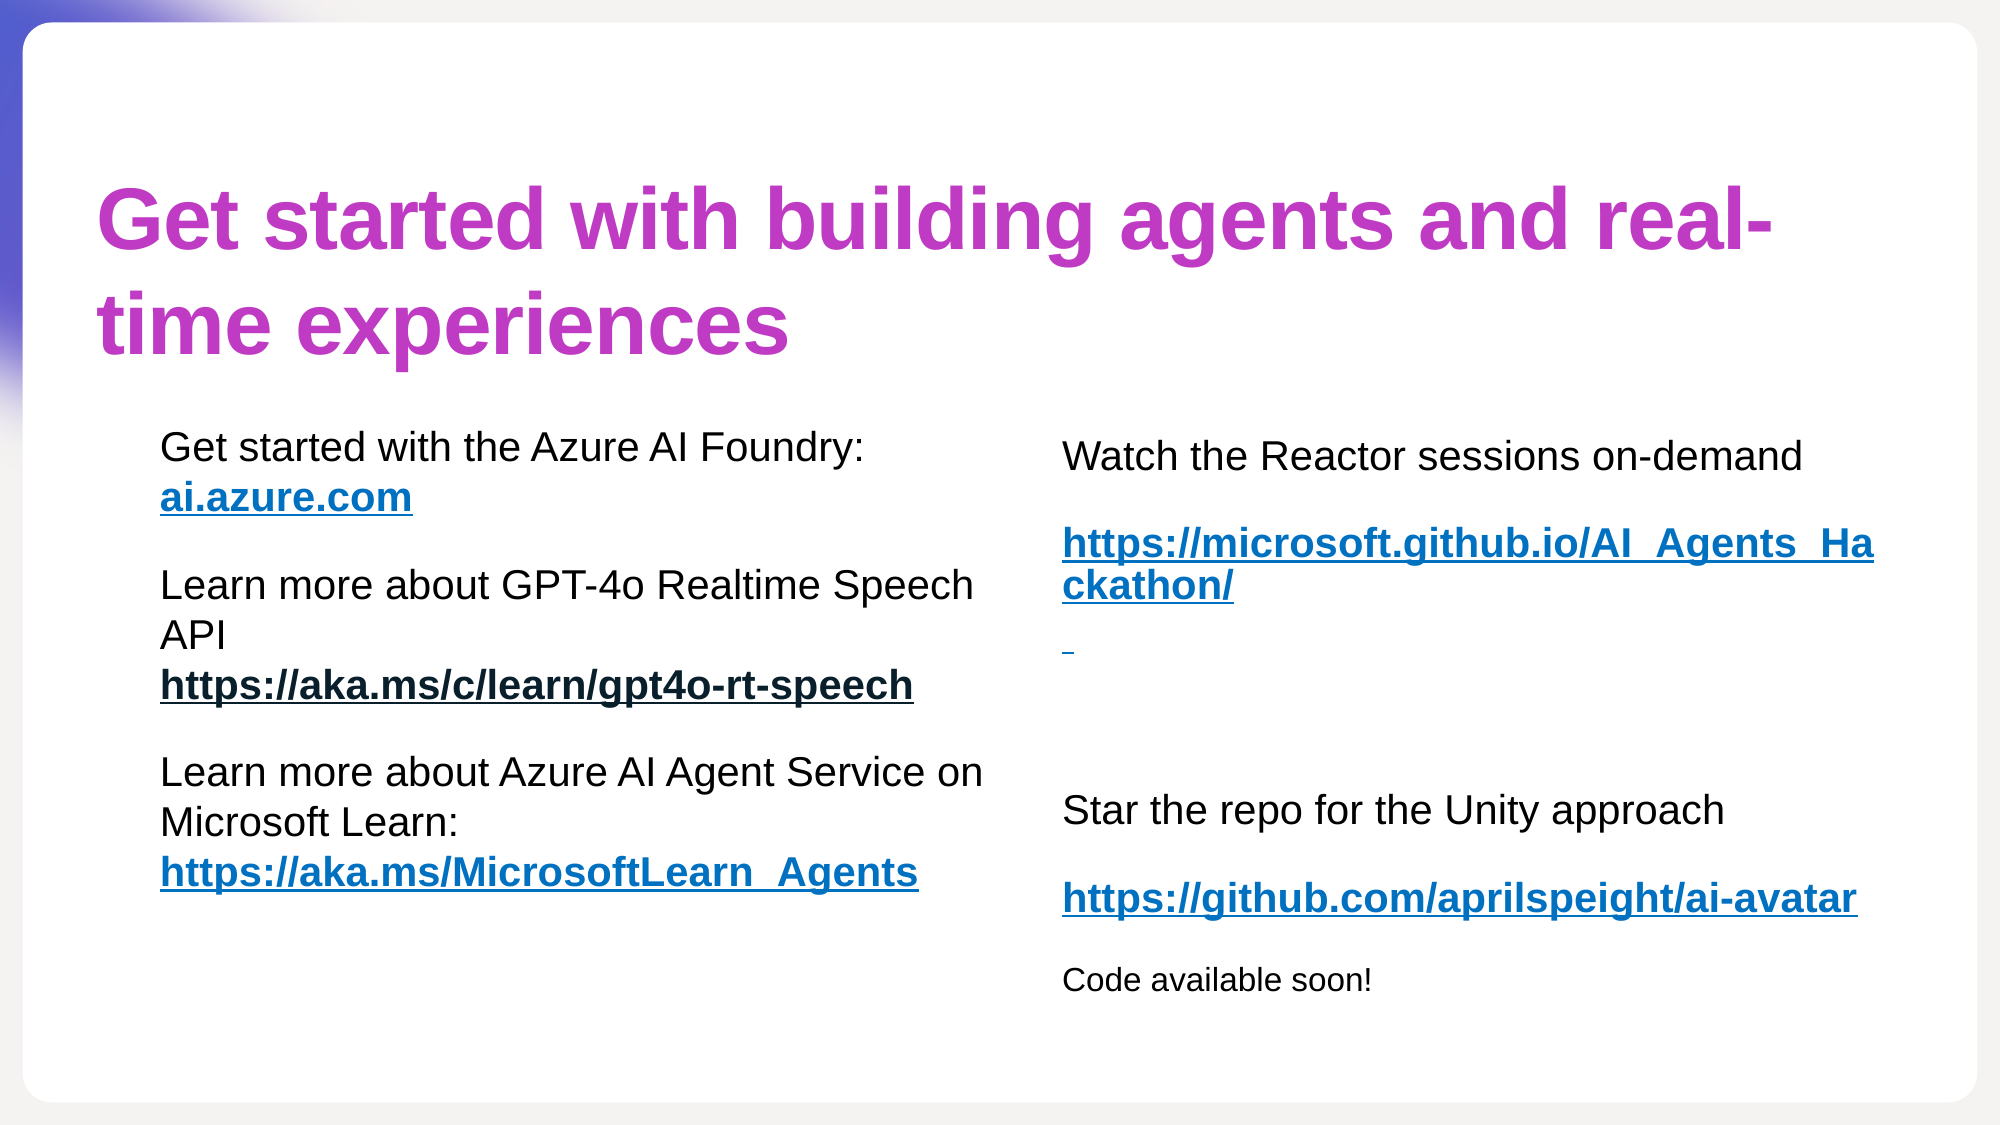

Get started with building agents and real-time experiences
Get started with the Azure AI Foundry: ai.azure.com
Learn more about GPT-4o Realtime Speech API
https://aka.ms/c/learn/gpt4o-rt-speech
Learn more about Azure AI Agent Service on Microsoft Learn: https://aka.ms/MicrosoftLearn_Agents
Watch the Reactor sessions on-demand
https://microsoft.github.io/AI_Agents_Hackathon/

Star the repo for the Unity approach
https://github.com/aprilspeight/ai-avatar
Code available soon!